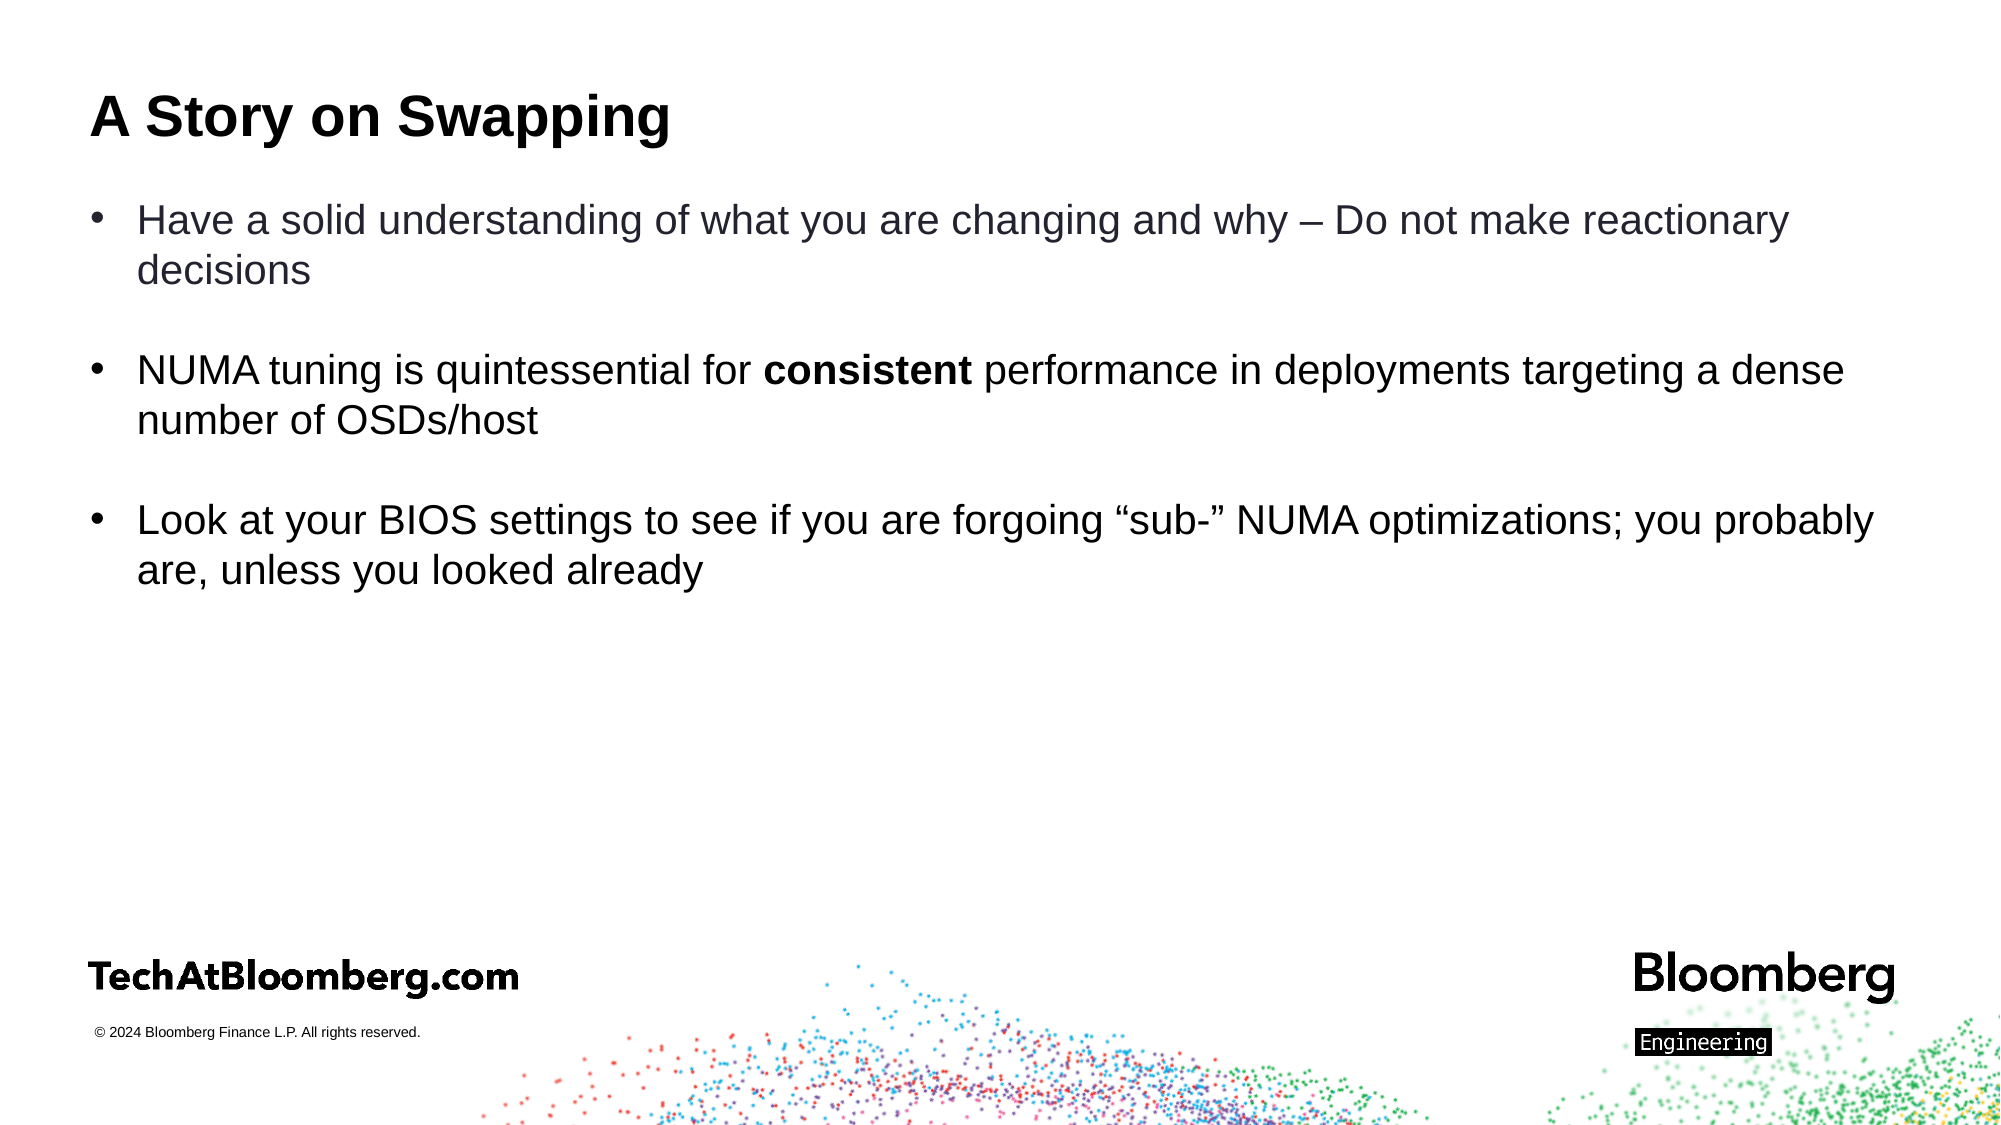

# A Story on Swapping
Have a solid understanding of what you are changing and why – Do not make reactionary decisions

NUMA tuning is quintessential for consistent performance in deployments targeting a dense number of OSDs/host

Look at your BIOS settings to see if you are forgoing “sub-” NUMA optimizations; you probably are, unless you looked already